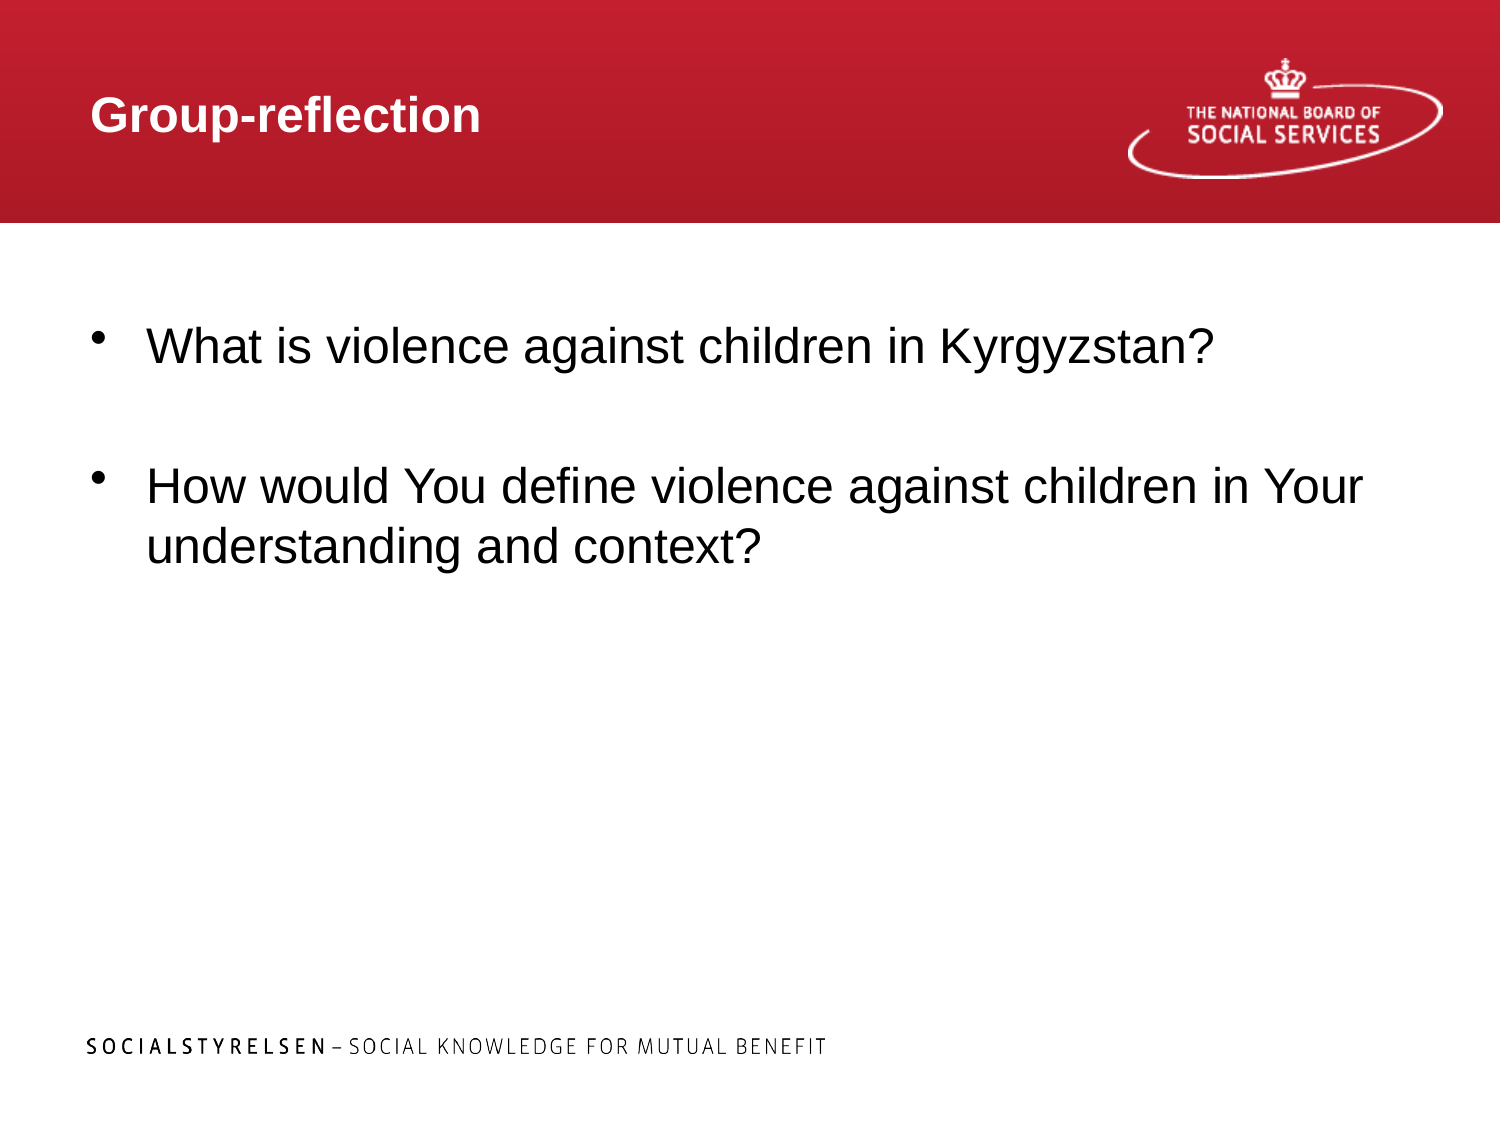

# Group-reflection
What is violence against children in Kyrgyzstan?

How would You define violence against children in Your understanding and context?